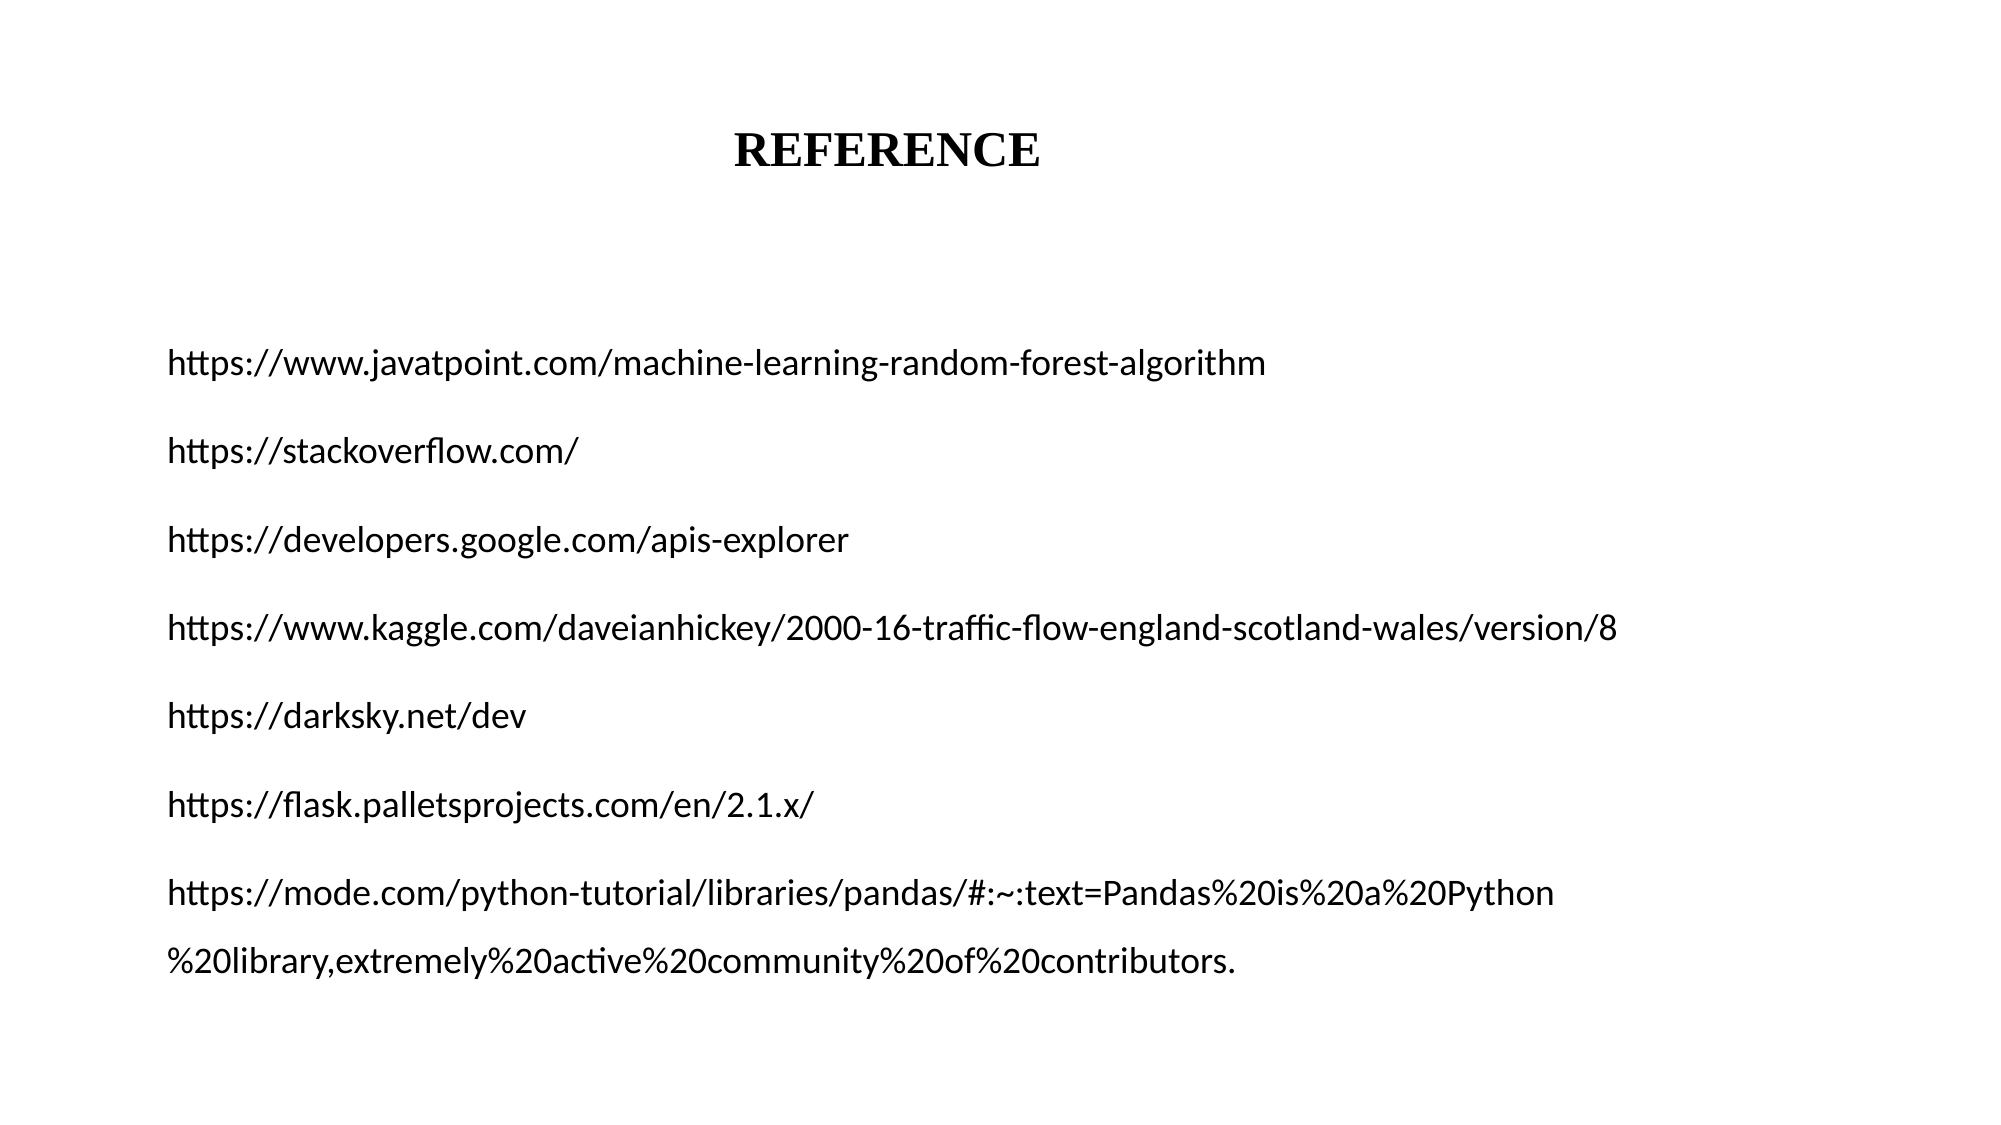

REFERENCE
https://www.javatpoint.com/machine-learning-random-forest-algorithm
https://stackoverflow.com/
https://developers.google.com/apis-explorer
https://www.kaggle.com/daveianhickey/2000-16-traffic-flow-england-scotland-wales/version/8
https://darksky.net/dev
https://flask.palletsprojects.com/en/2.1.x/
https://mode.com/python-tutorial/libraries/pandas/#:~:text=Pandas%20is%20a%20Python%20library,extremely%20active%20community%20of%20contributors.